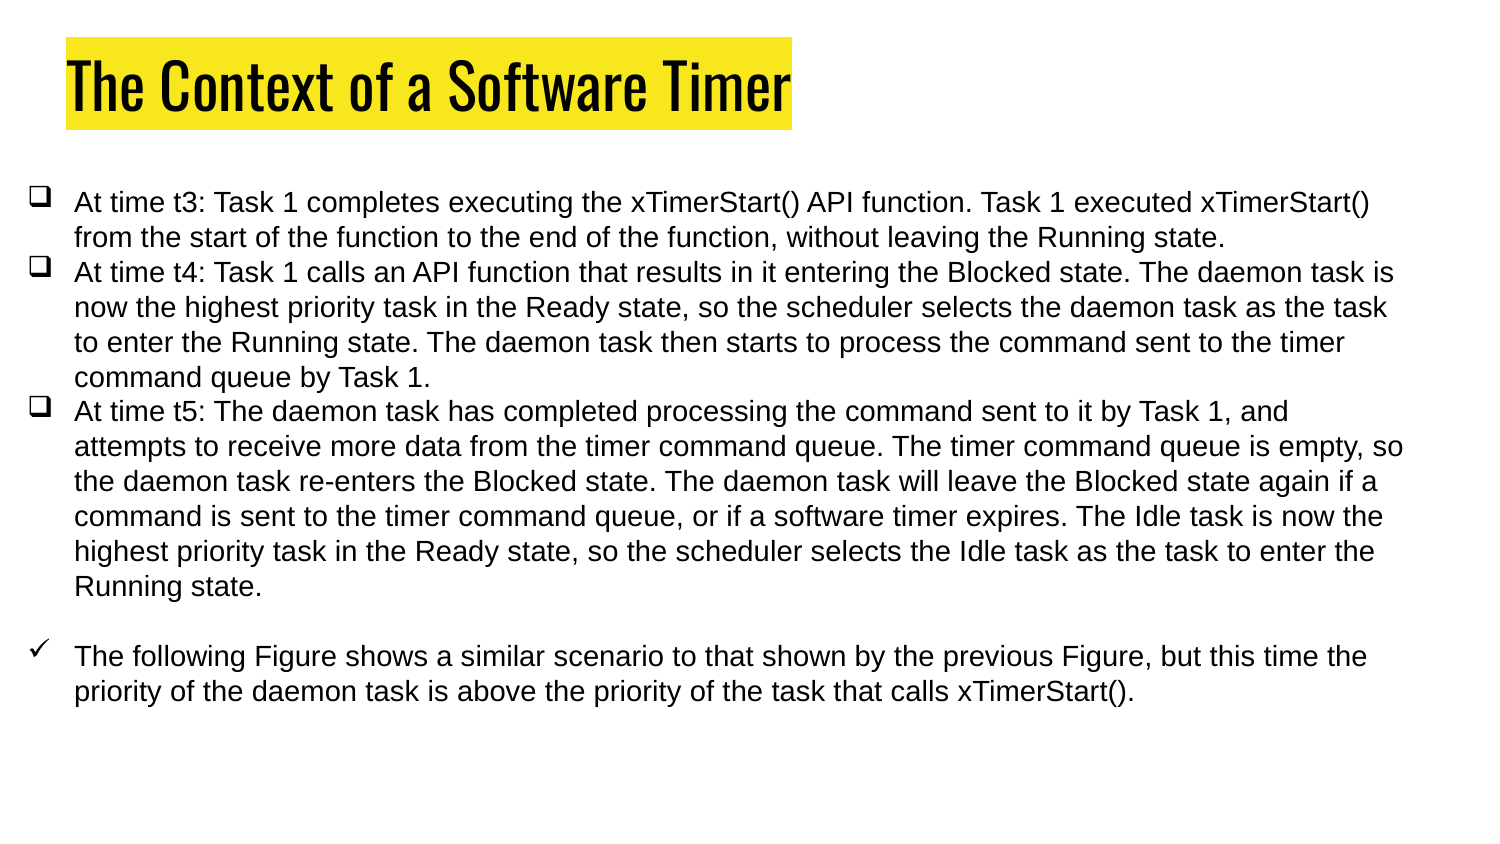

The Context of a Software Timer
At time t3: Task 1 completes executing the xTimerStart() API function. Task 1 executed xTimerStart() from the start of the function to the end of the function, without leaving the Running state.
At time t4: Task 1 calls an API function that results in it entering the Blocked state. The daemon task is now the highest priority task in the Ready state, so the scheduler selects the daemon task as the task to enter the Running state. The daemon task then starts to process the command sent to the timer command queue by Task 1.
At time t5: The daemon task has completed processing the command sent to it by Task 1, and attempts to receive more data from the timer command queue. The timer command queue is empty, so the daemon task re-enters the Blocked state. The daemon task will leave the Blocked state again if a command is sent to the timer command queue, or if a software timer expires. The Idle task is now the highest priority task in the Ready state, so the scheduler selects the Idle task as the task to enter the Running state.

The following Figure shows a similar scenario to that shown by the previous Figure, but this time the priority of the daemon task is above the priority of the task that calls xTimerStart().